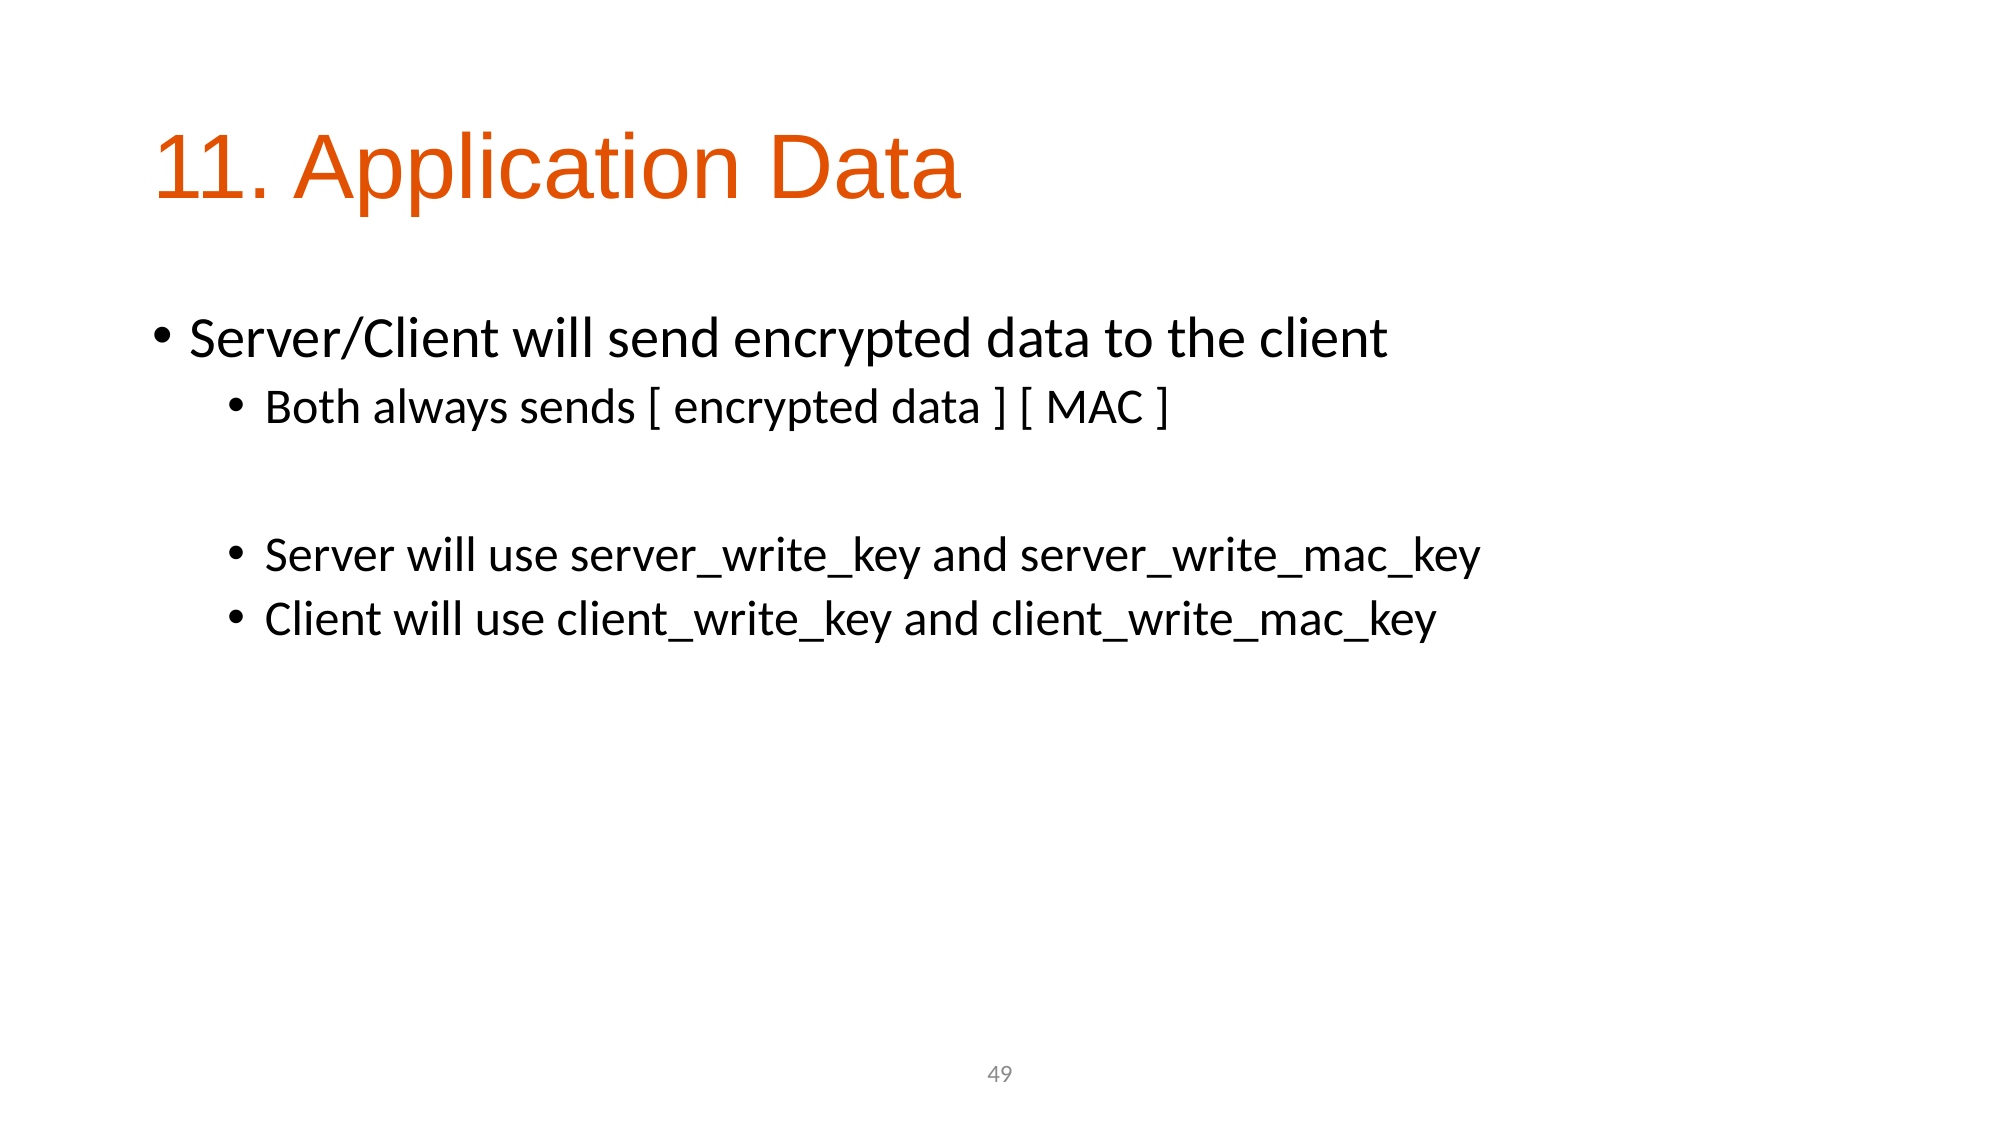

# 11. Application Data
Server/Client will send encrypted data to the client
Both always sends [ encrypted data ] [ MAC ]

Server will use server_write_key and server_write_mac_key
Client will use client_write_key and client_write_mac_key

49